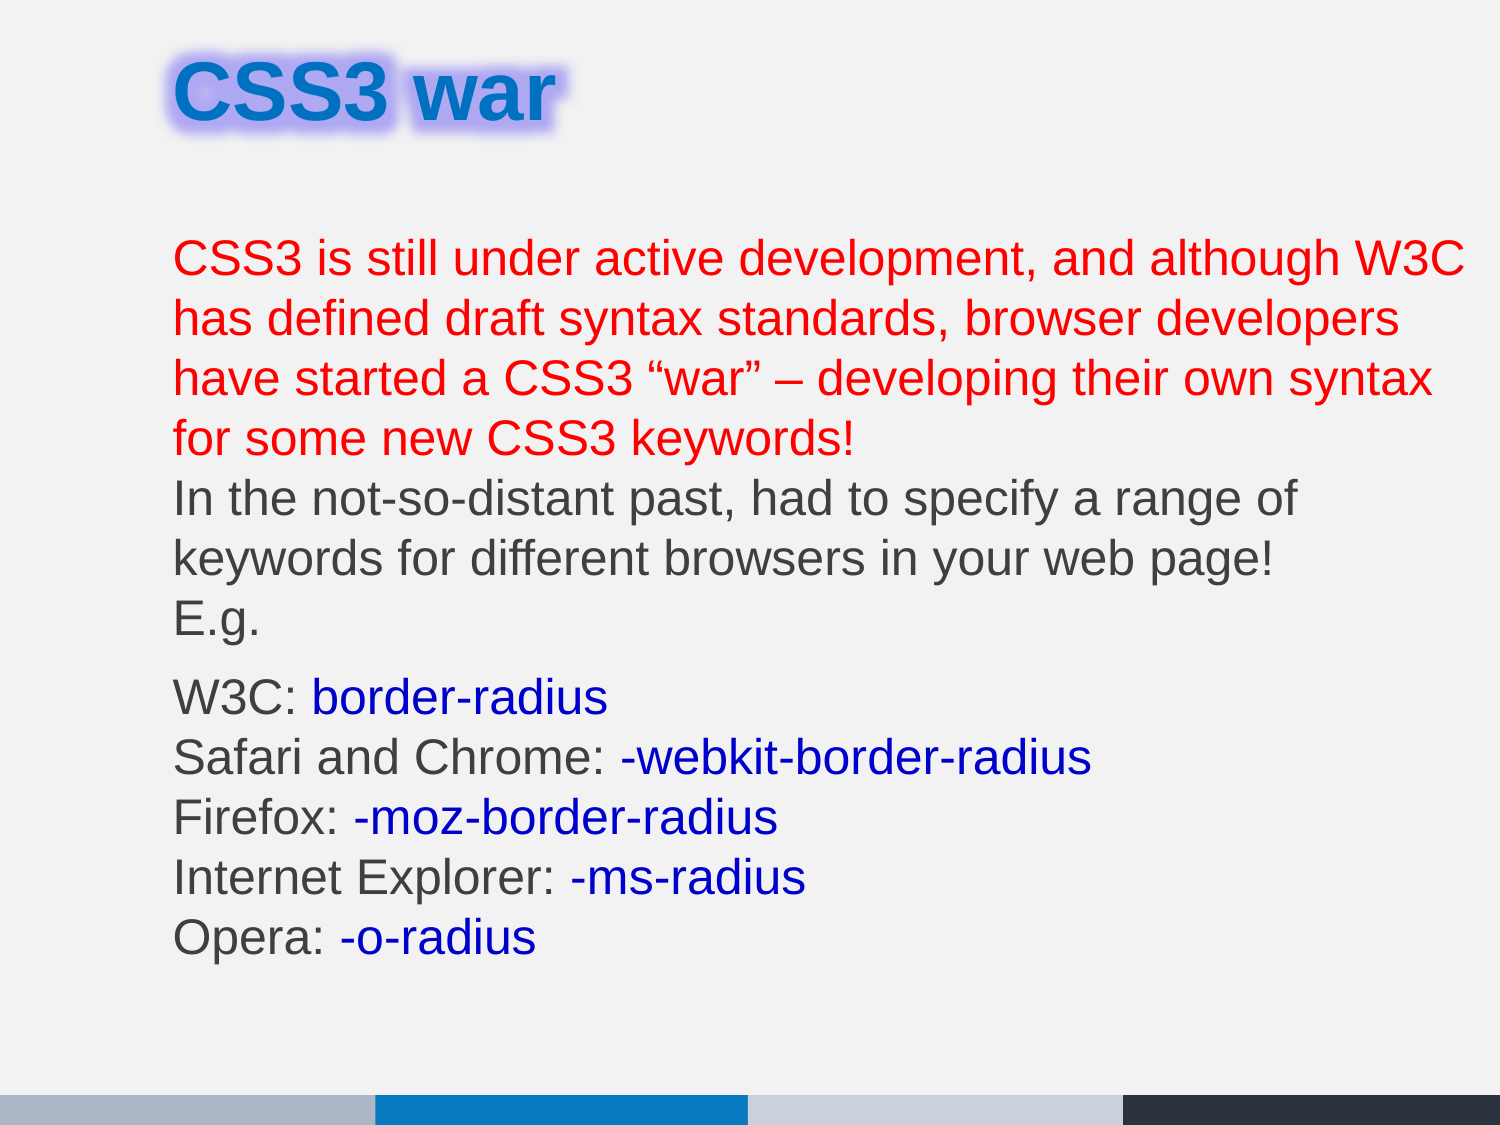

CSS3 war
CSS3 is still under active development, and although W3C has defined draft syntax standards, browser developers have started a CSS3 “war” – developing their own syntax for some new CSS3 keywords!
In the not-so-distant past, had to specify a range of
keywords for different browsers in your web page!
E.g.

W3C: border-radius
Safari and Chrome: -webkit-border-radius
Firefox: -moz-border-radius
Internet Explorer: -ms-radius
Opera: -o-radius